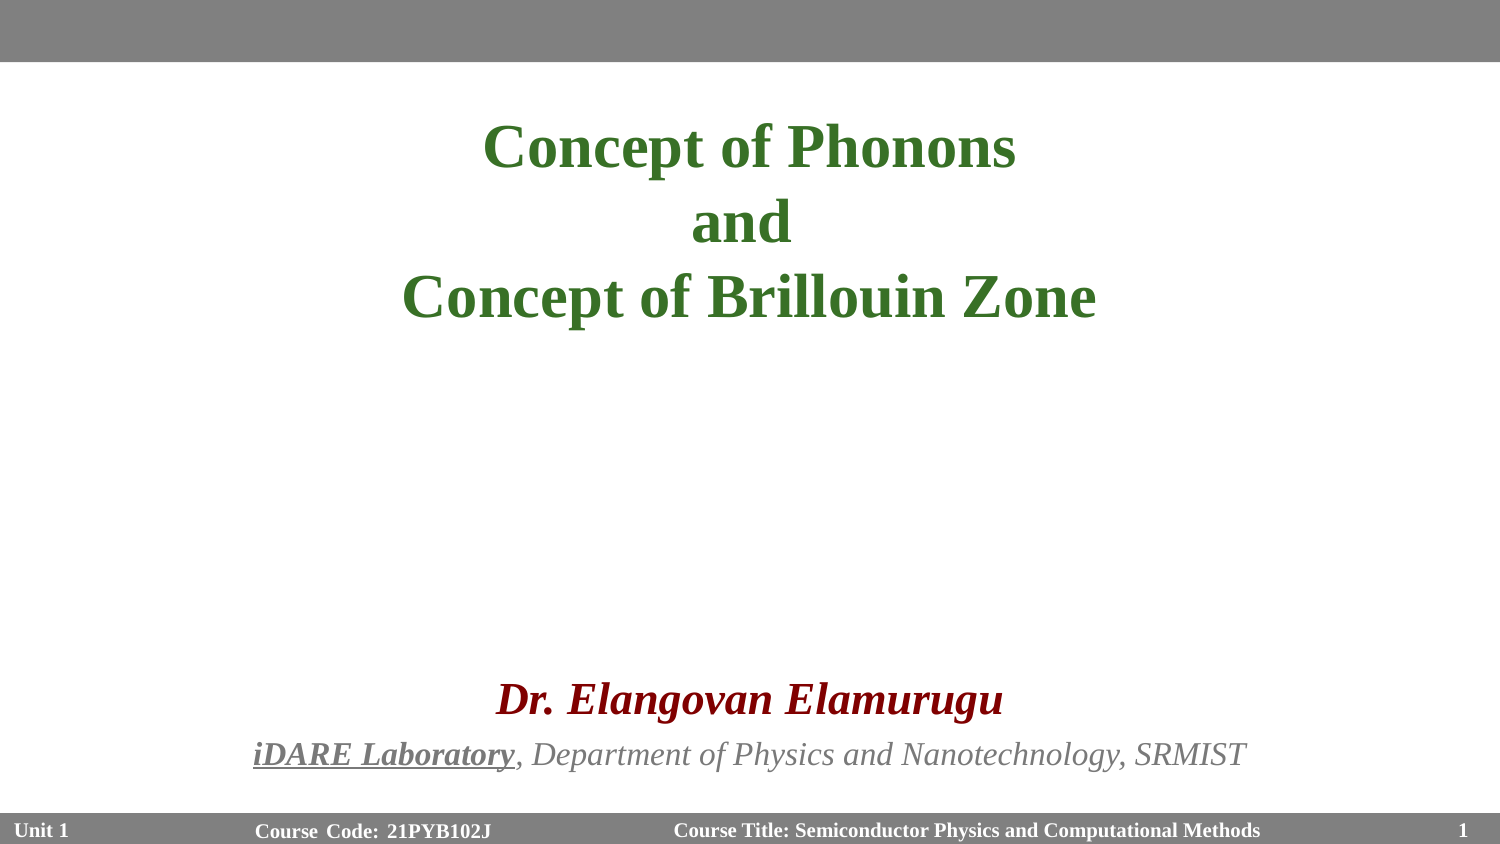

Concept of Phonons
and
Concept of Brillouin Zone
Dr. Elangovan Elamurugu
iDARE Laboratory, Department of Physics and Nanotechnology, SRMIST
1